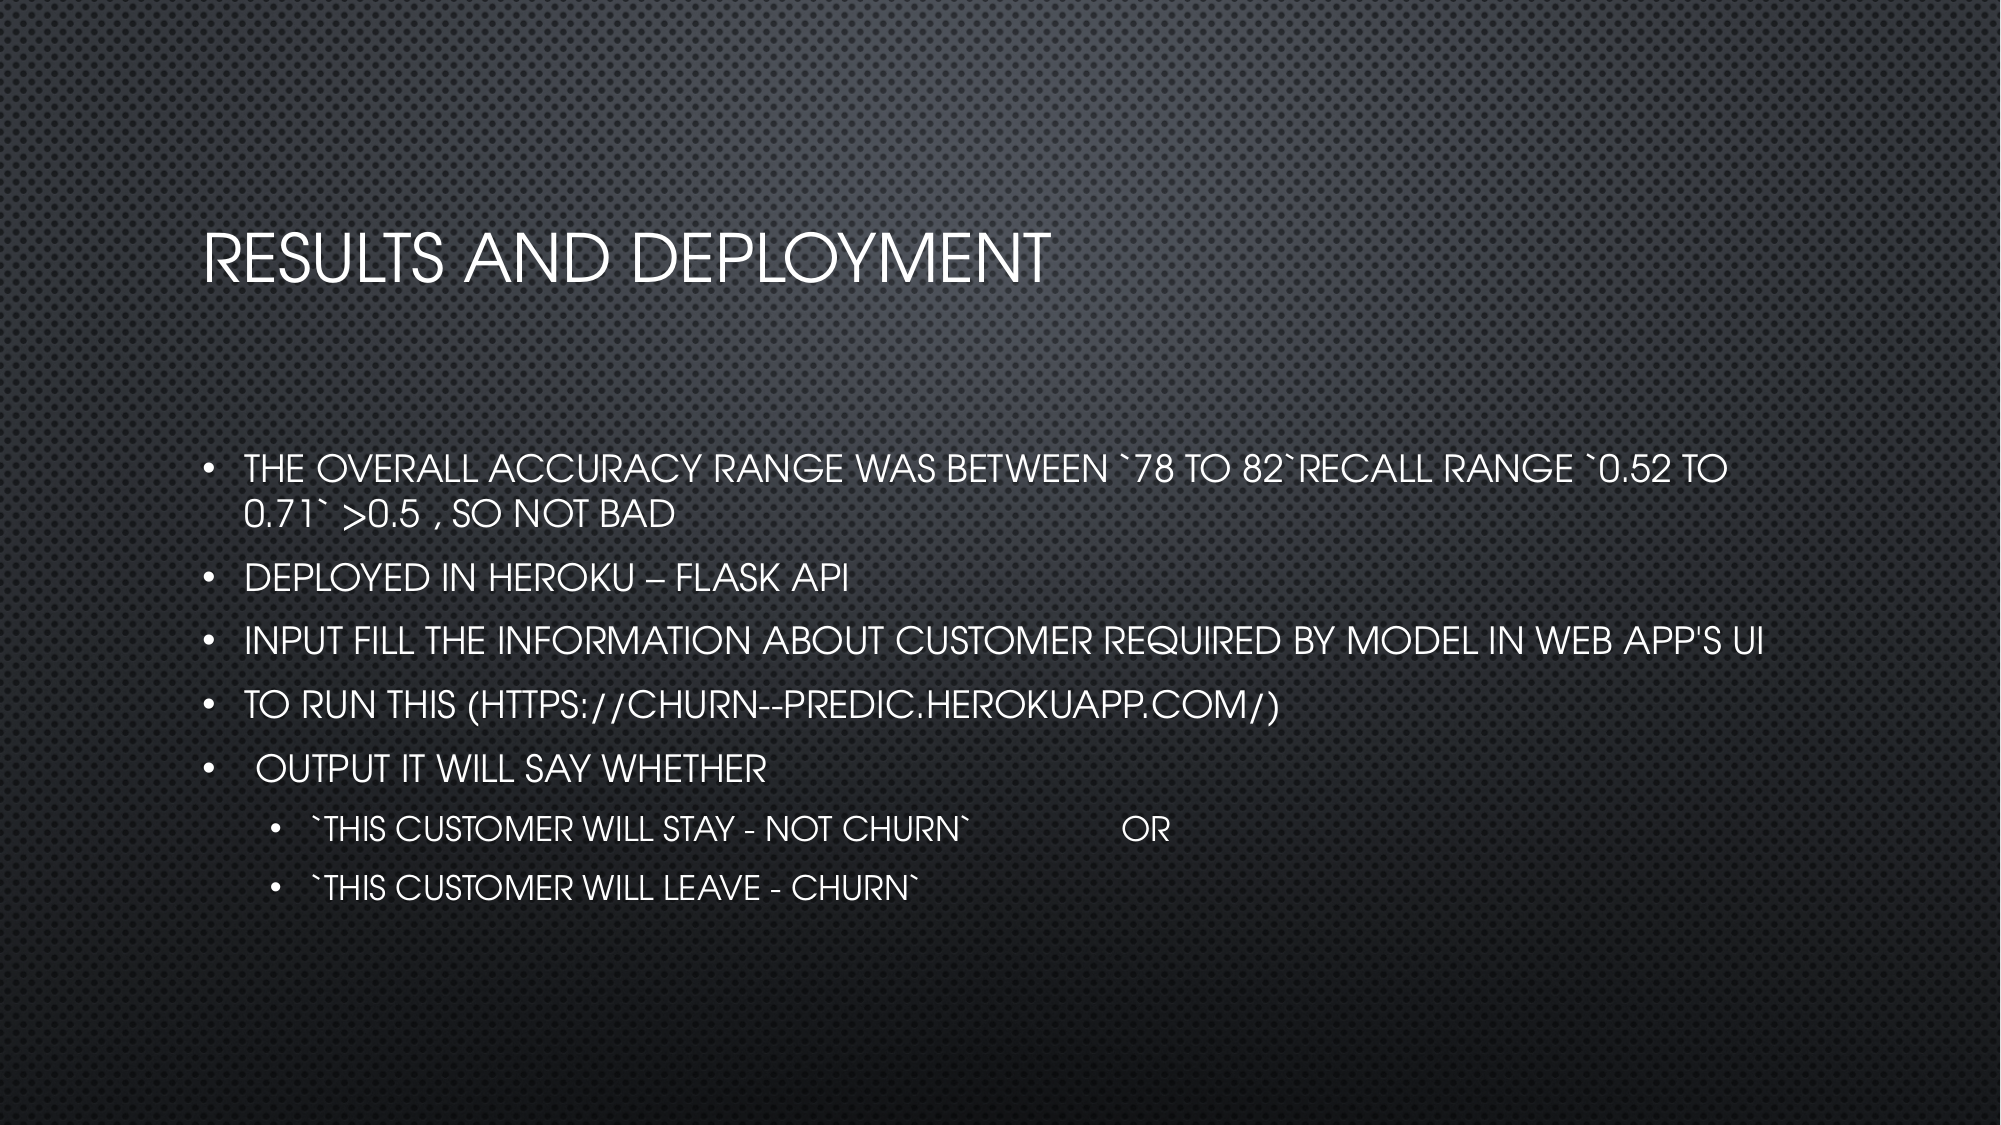

# Results and deployment
The overall accuracy range was between `78 to 82`Recall range `0.52 to 0.71` >0.5 , so not bad
Deployed in Heroku – flask API
Input Fill the Information about customer required by model in web app's UI
To Run this (https://churn--predic.herokuapp.com/)
 Output It will say whether
`this customer will stay - not churn`                or
`this customer will leave - churn`